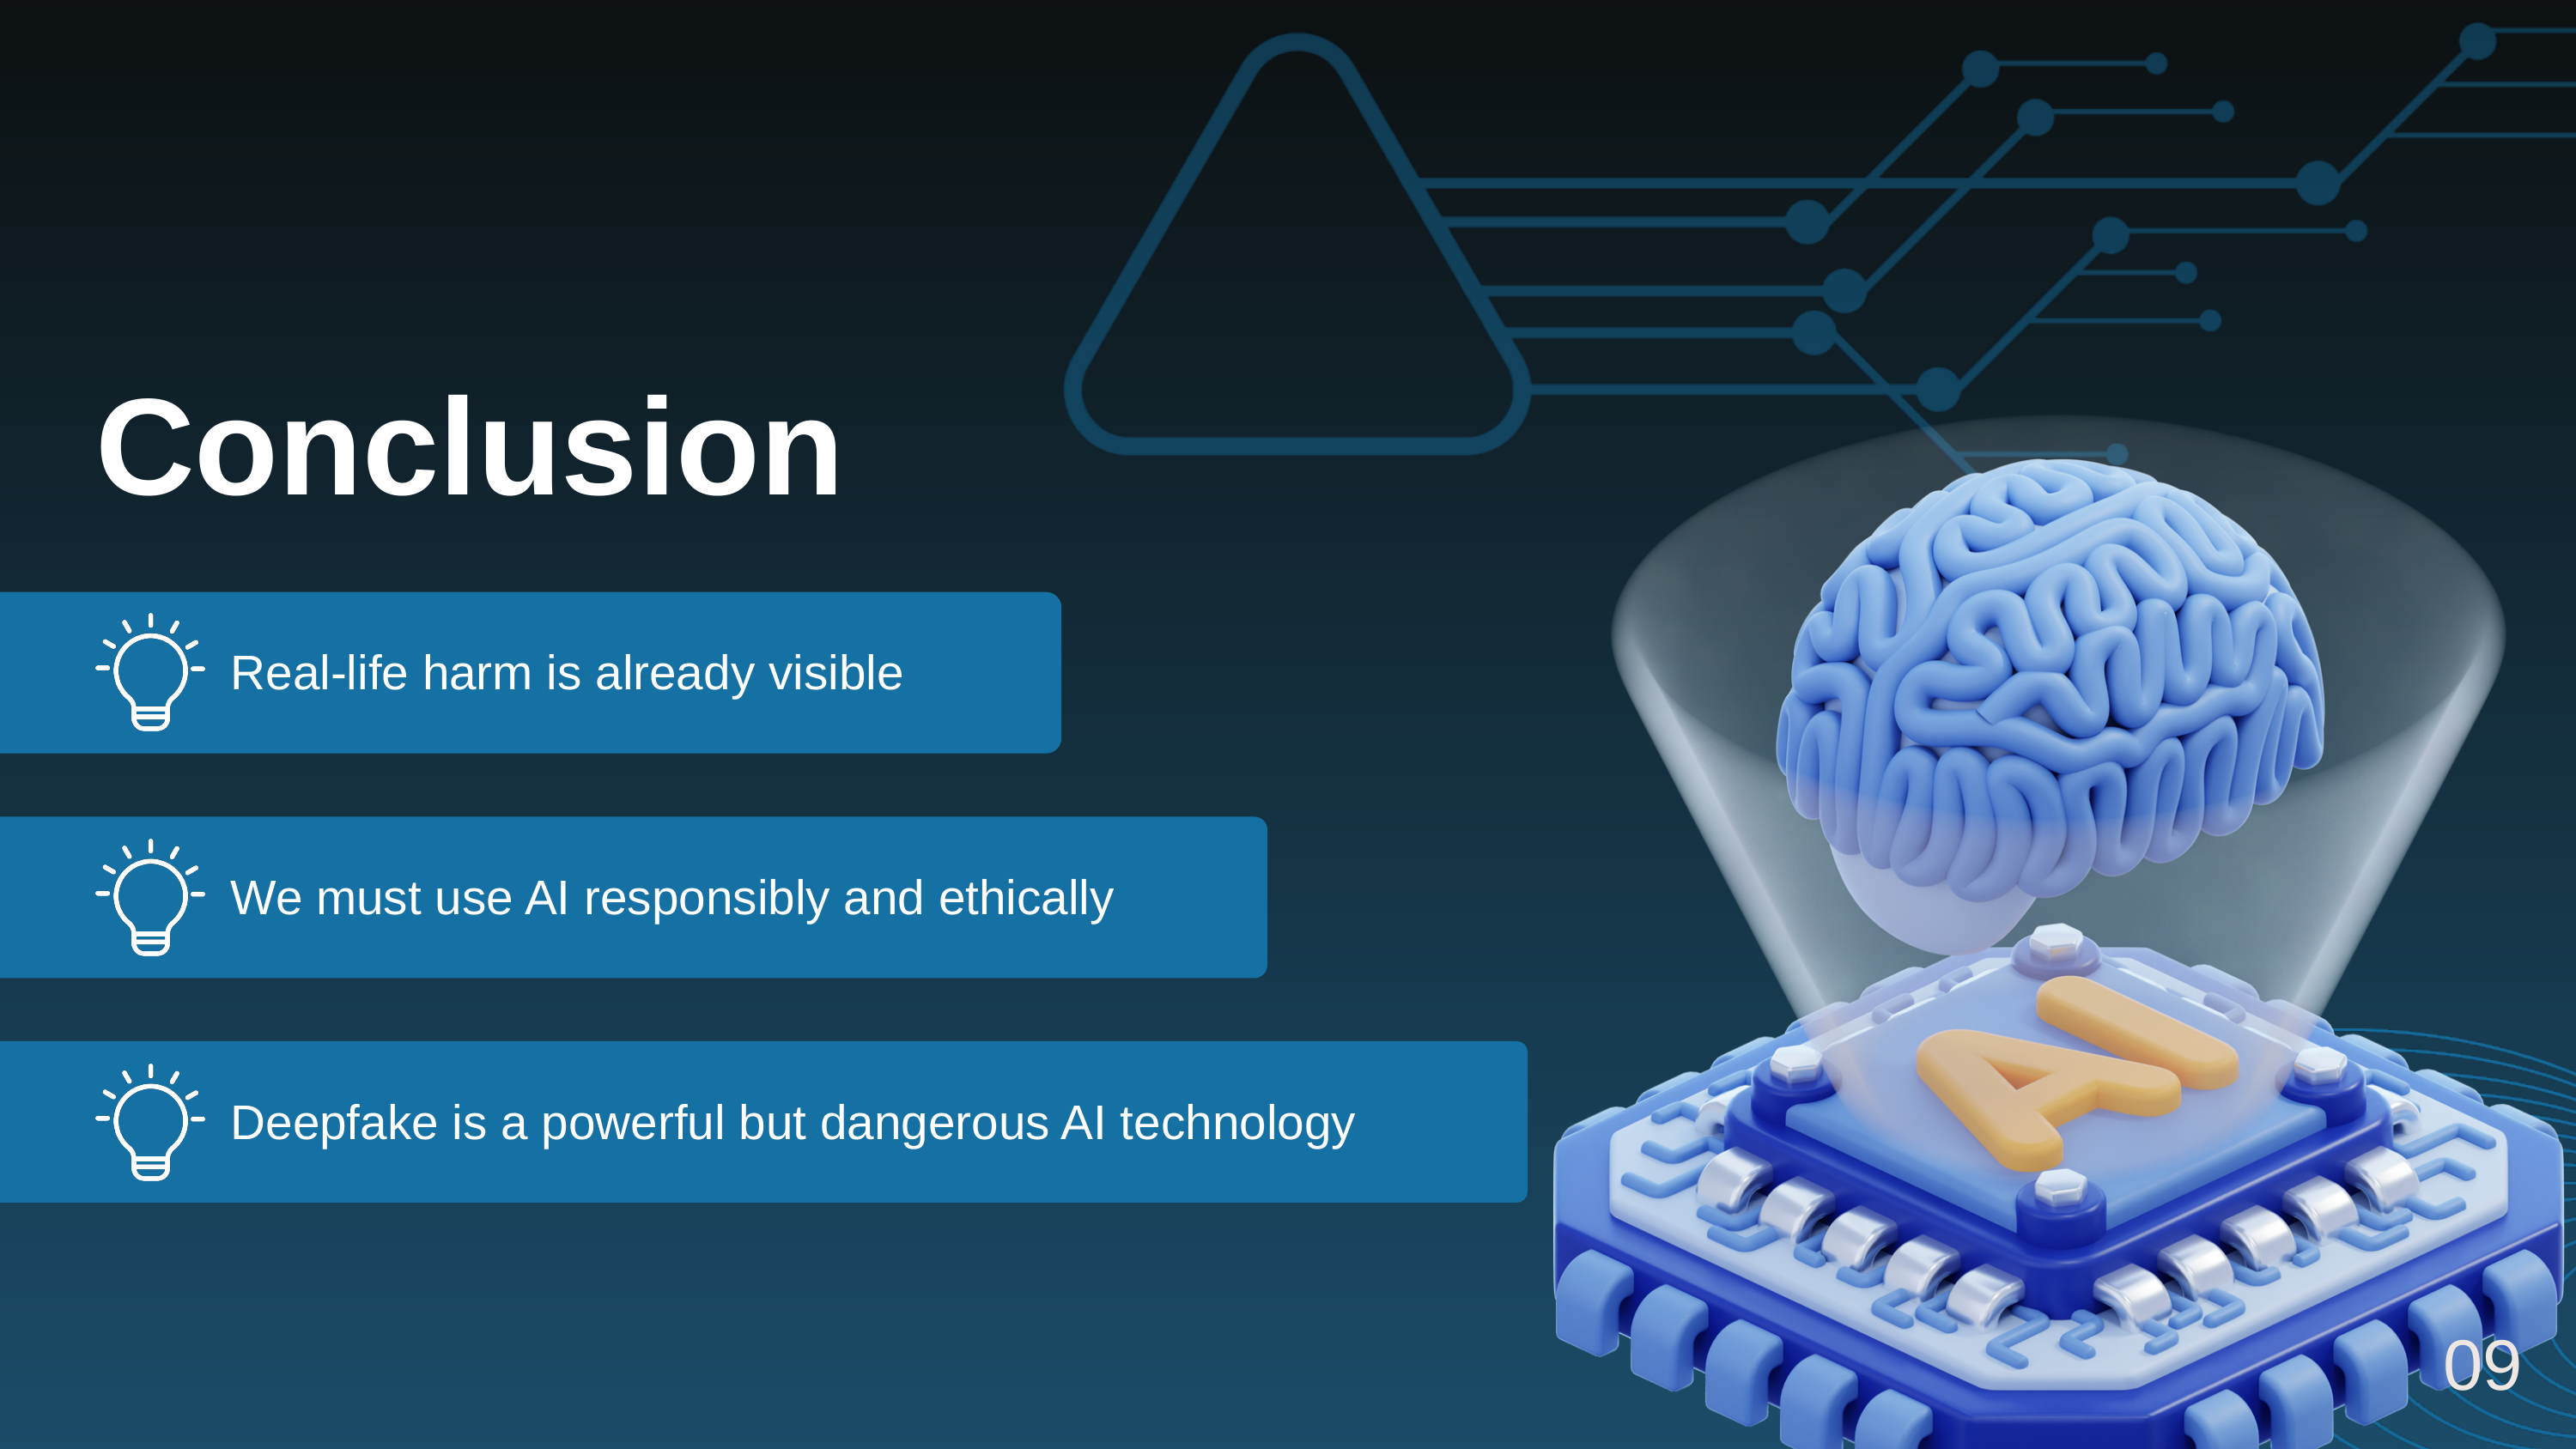

Conclusion

Real-life harm is already visible

We must use AI responsibly and ethically

Deepfake is a powerful but dangerous AI technology
09